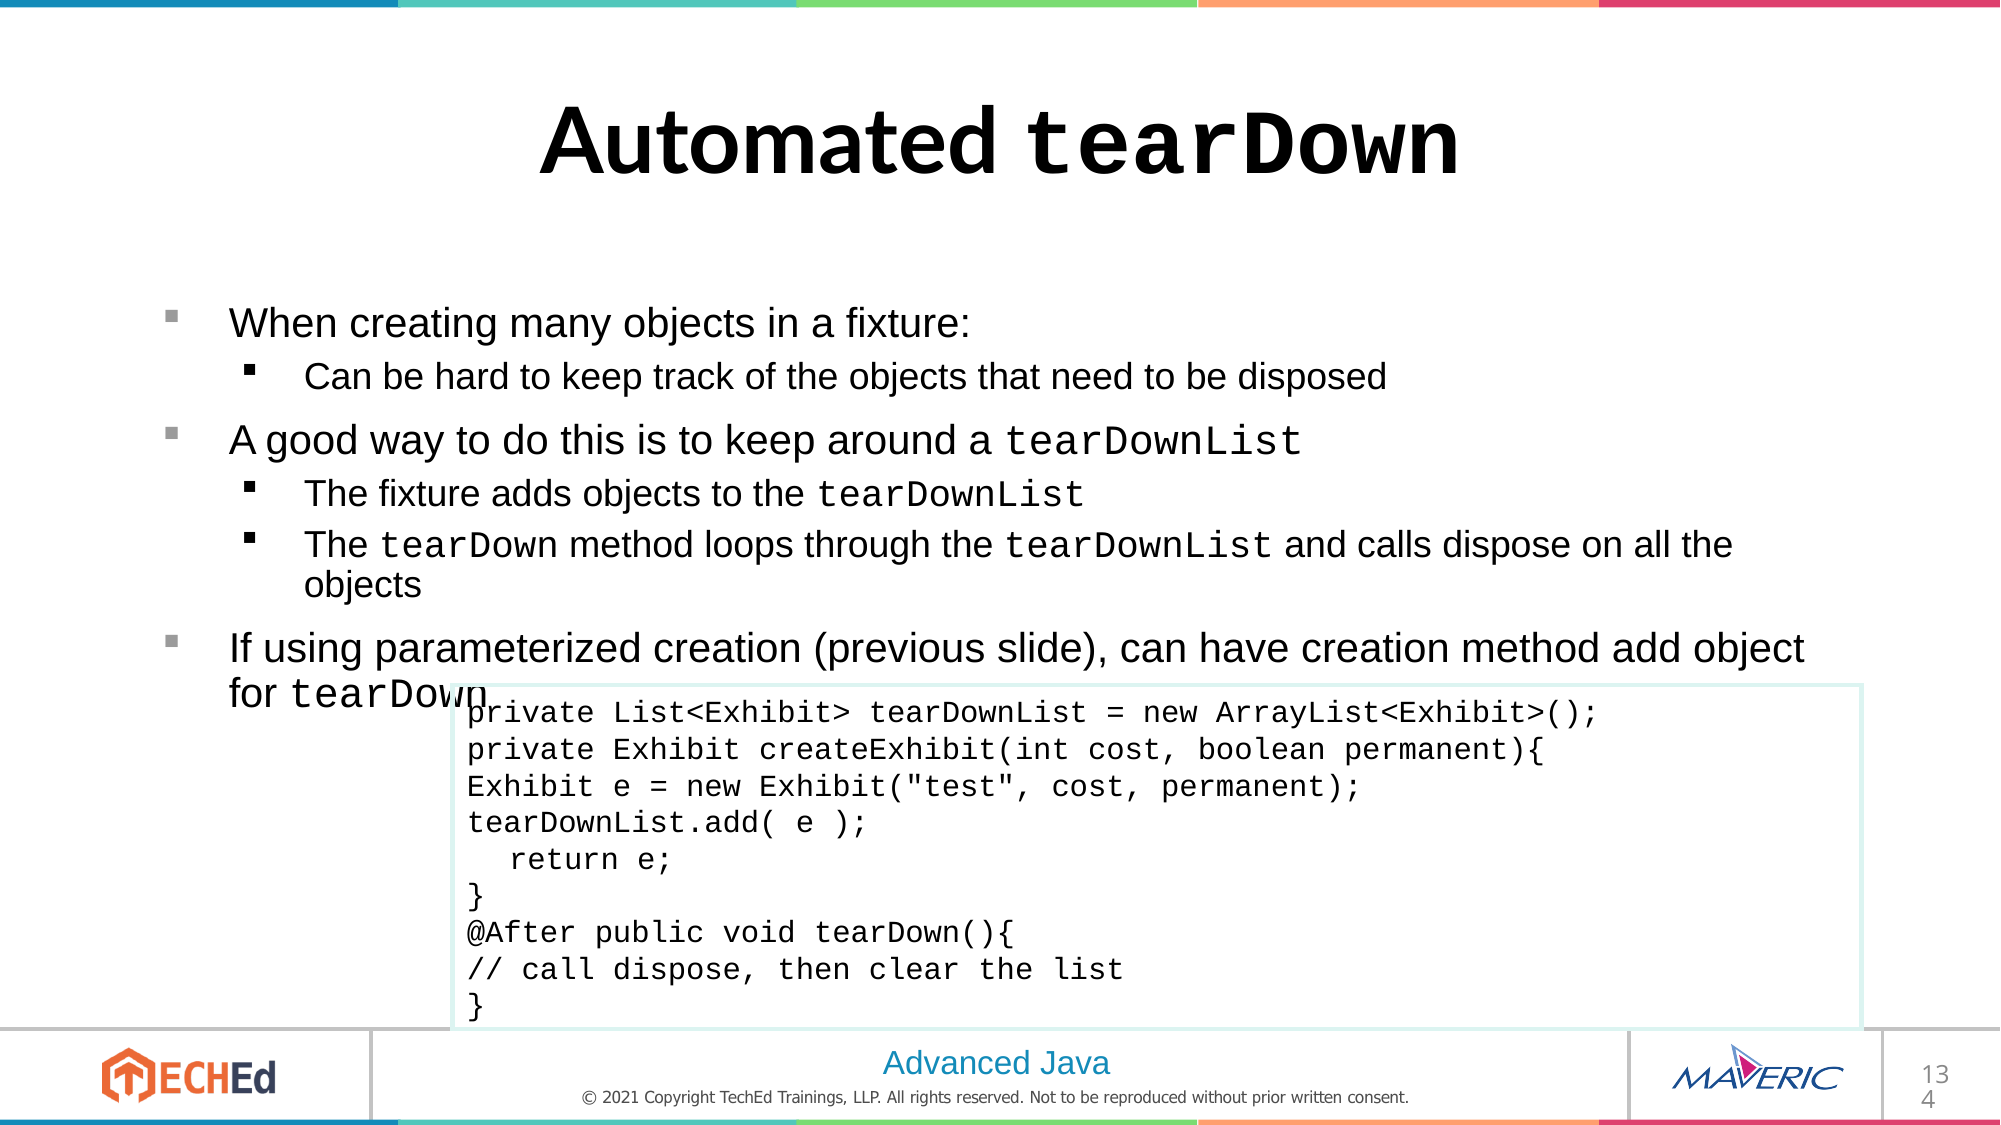

# Automated tearDown
When creating many objects in a fixture:
Can be hard to keep track of the objects that need to be disposed
A good way to do this is to keep around a tearDownList
The fixture adds objects to the tearDownList
The tearDown method loops through the tearDownList and calls dispose on all the objects
If using parameterized creation (previous slide), can have creation method add object for tearDown

private List<Exhibit> tearDownList = new ArrayList<Exhibit>();
private Exhibit createExhibit(int cost, boolean permanent){
Exhibit e = new Exhibit("test", cost, permanent);
tearDownList.add( e );
	return e;
}
@After public void tearDown(){
// call dispose, then clear the list
}